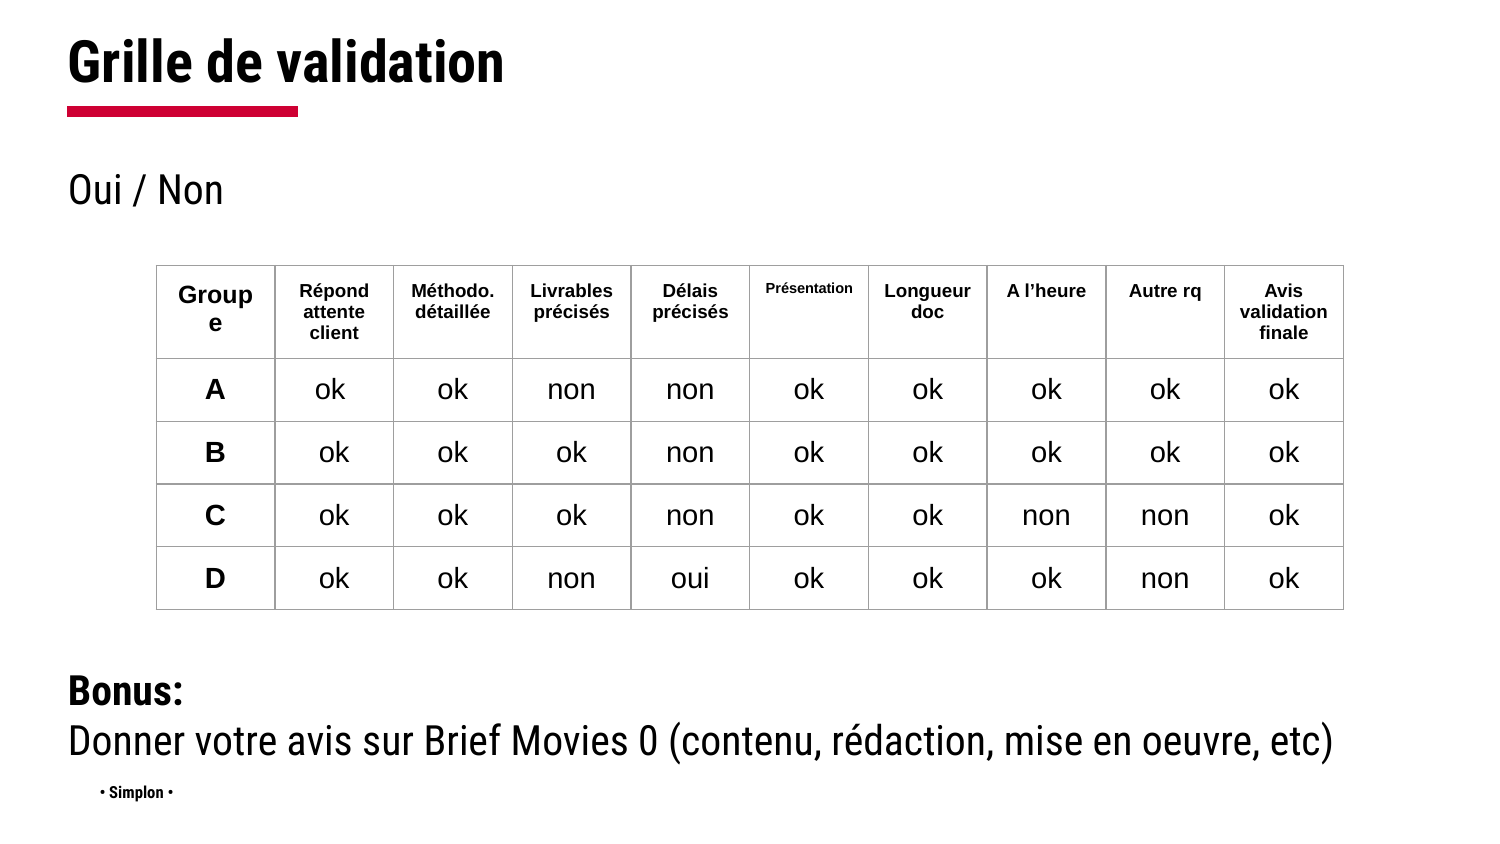

# Grille de validation
Oui / Non

Bonus:
Donner votre avis sur Brief Movies 0 (contenu, rédaction, mise en oeuvre, etc)
| Groupe | Répond attente client | Méthodo. détaillée | Livrables précisés | Délais précisés | Présentation | Longueur doc | A l’heure | Autre rq | Avis validation finale |
| --- | --- | --- | --- | --- | --- | --- | --- | --- | --- |
| A | ok | ok | non | non | ok | ok | ok | ok | ok |
| B | ok | ok | ok | non | ok | ok | ok | ok | ok |
| C | ok | ok | ok | non | ok | ok | non | non | ok |
| D | ok | ok | non | oui | ok | ok | ok | non | ok |